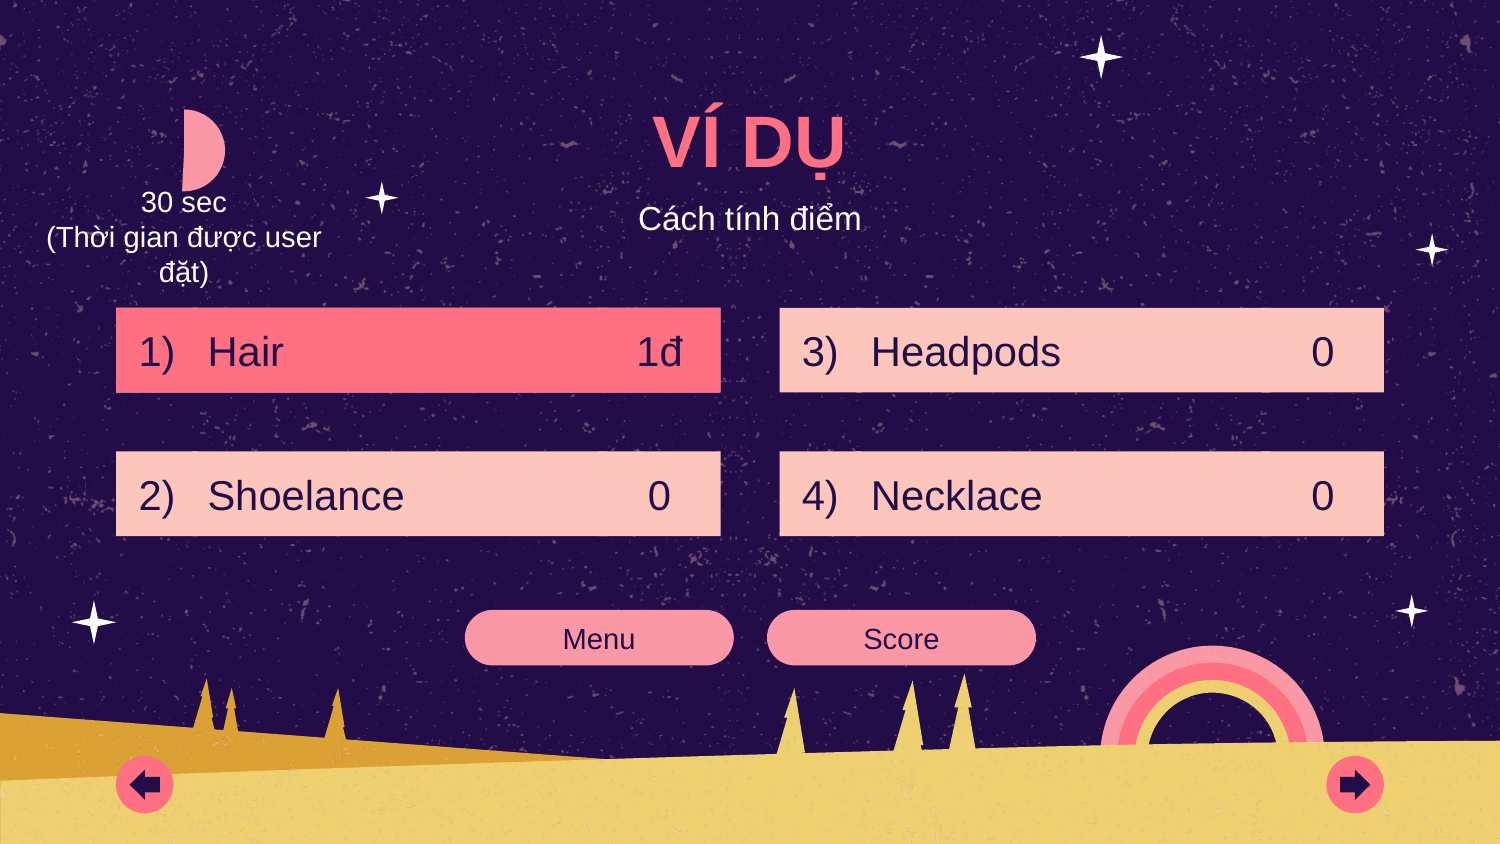

VÍ DỤ

Cách tính điểm
30 sec
(Thời gian được user đặt)
1đ
Hair
# 1)
Headpods
0
3)

Shoelance
0
Necklace
0
2)
4)
Menu
Score